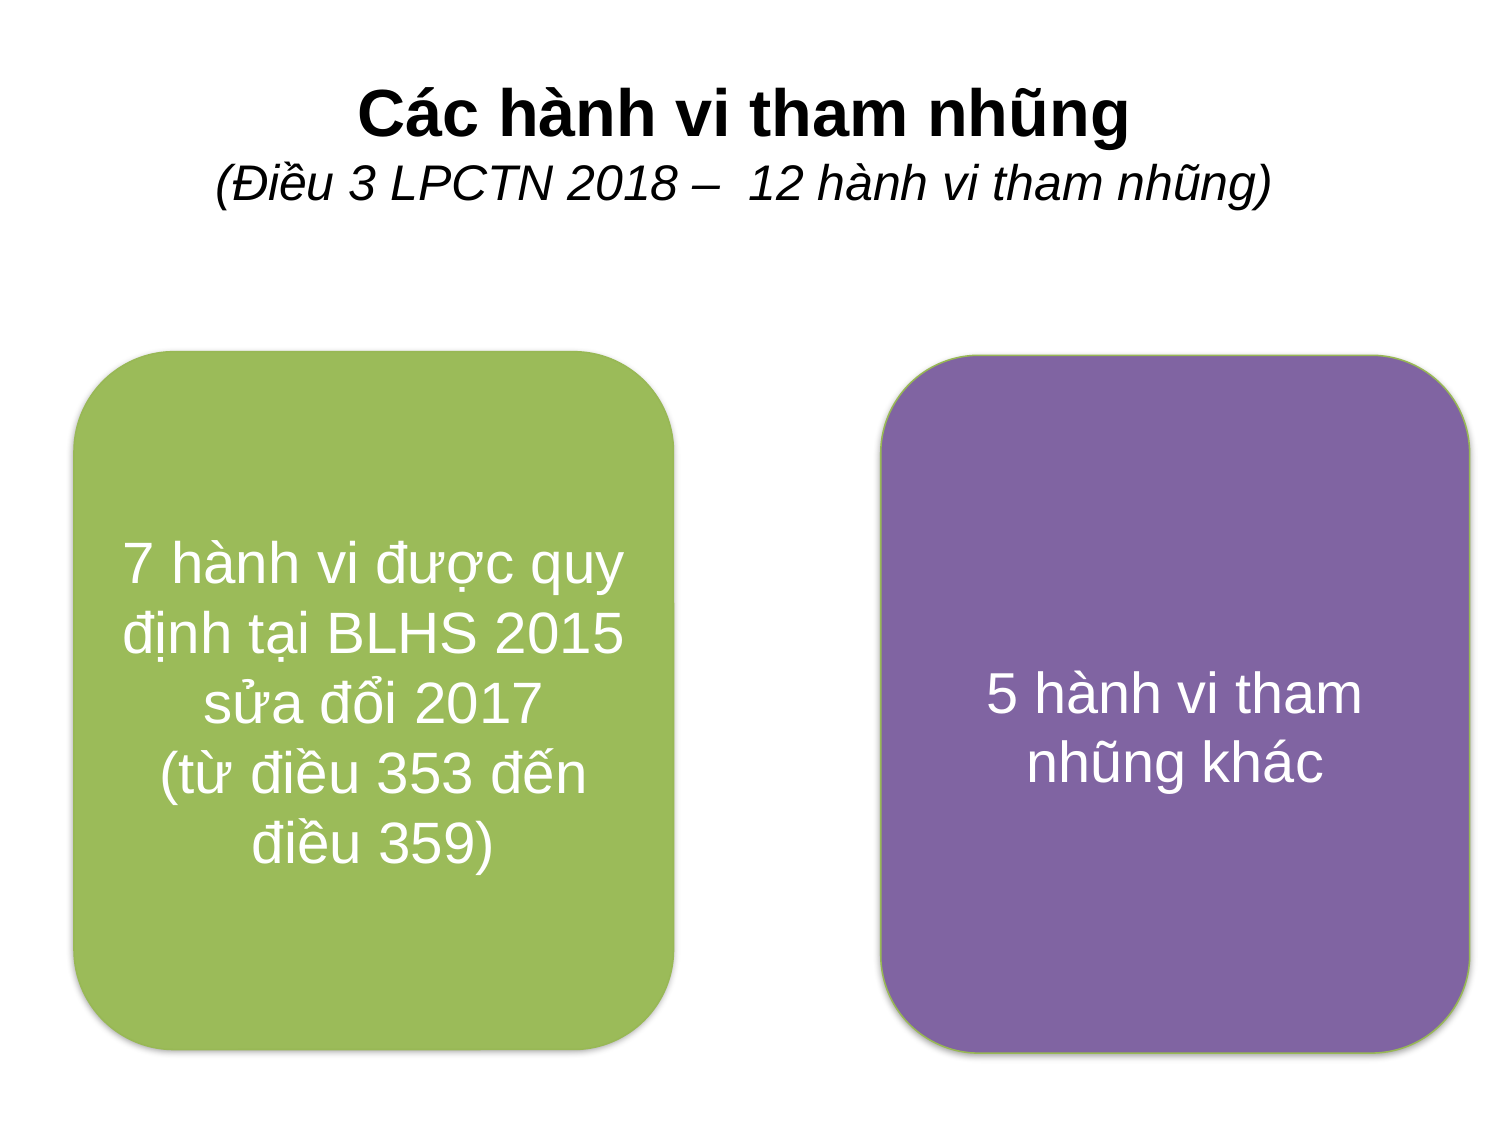

# Các hành vi tham nhũng (Điều 3 LPCTN 2018 –  12 hành vi tham nhũng)
7 hành vi được quy định tại BLHS 2015 sửa đổi 2017
(từ điều 353 đến điều 359)

5 hành vi tham nhũng khác